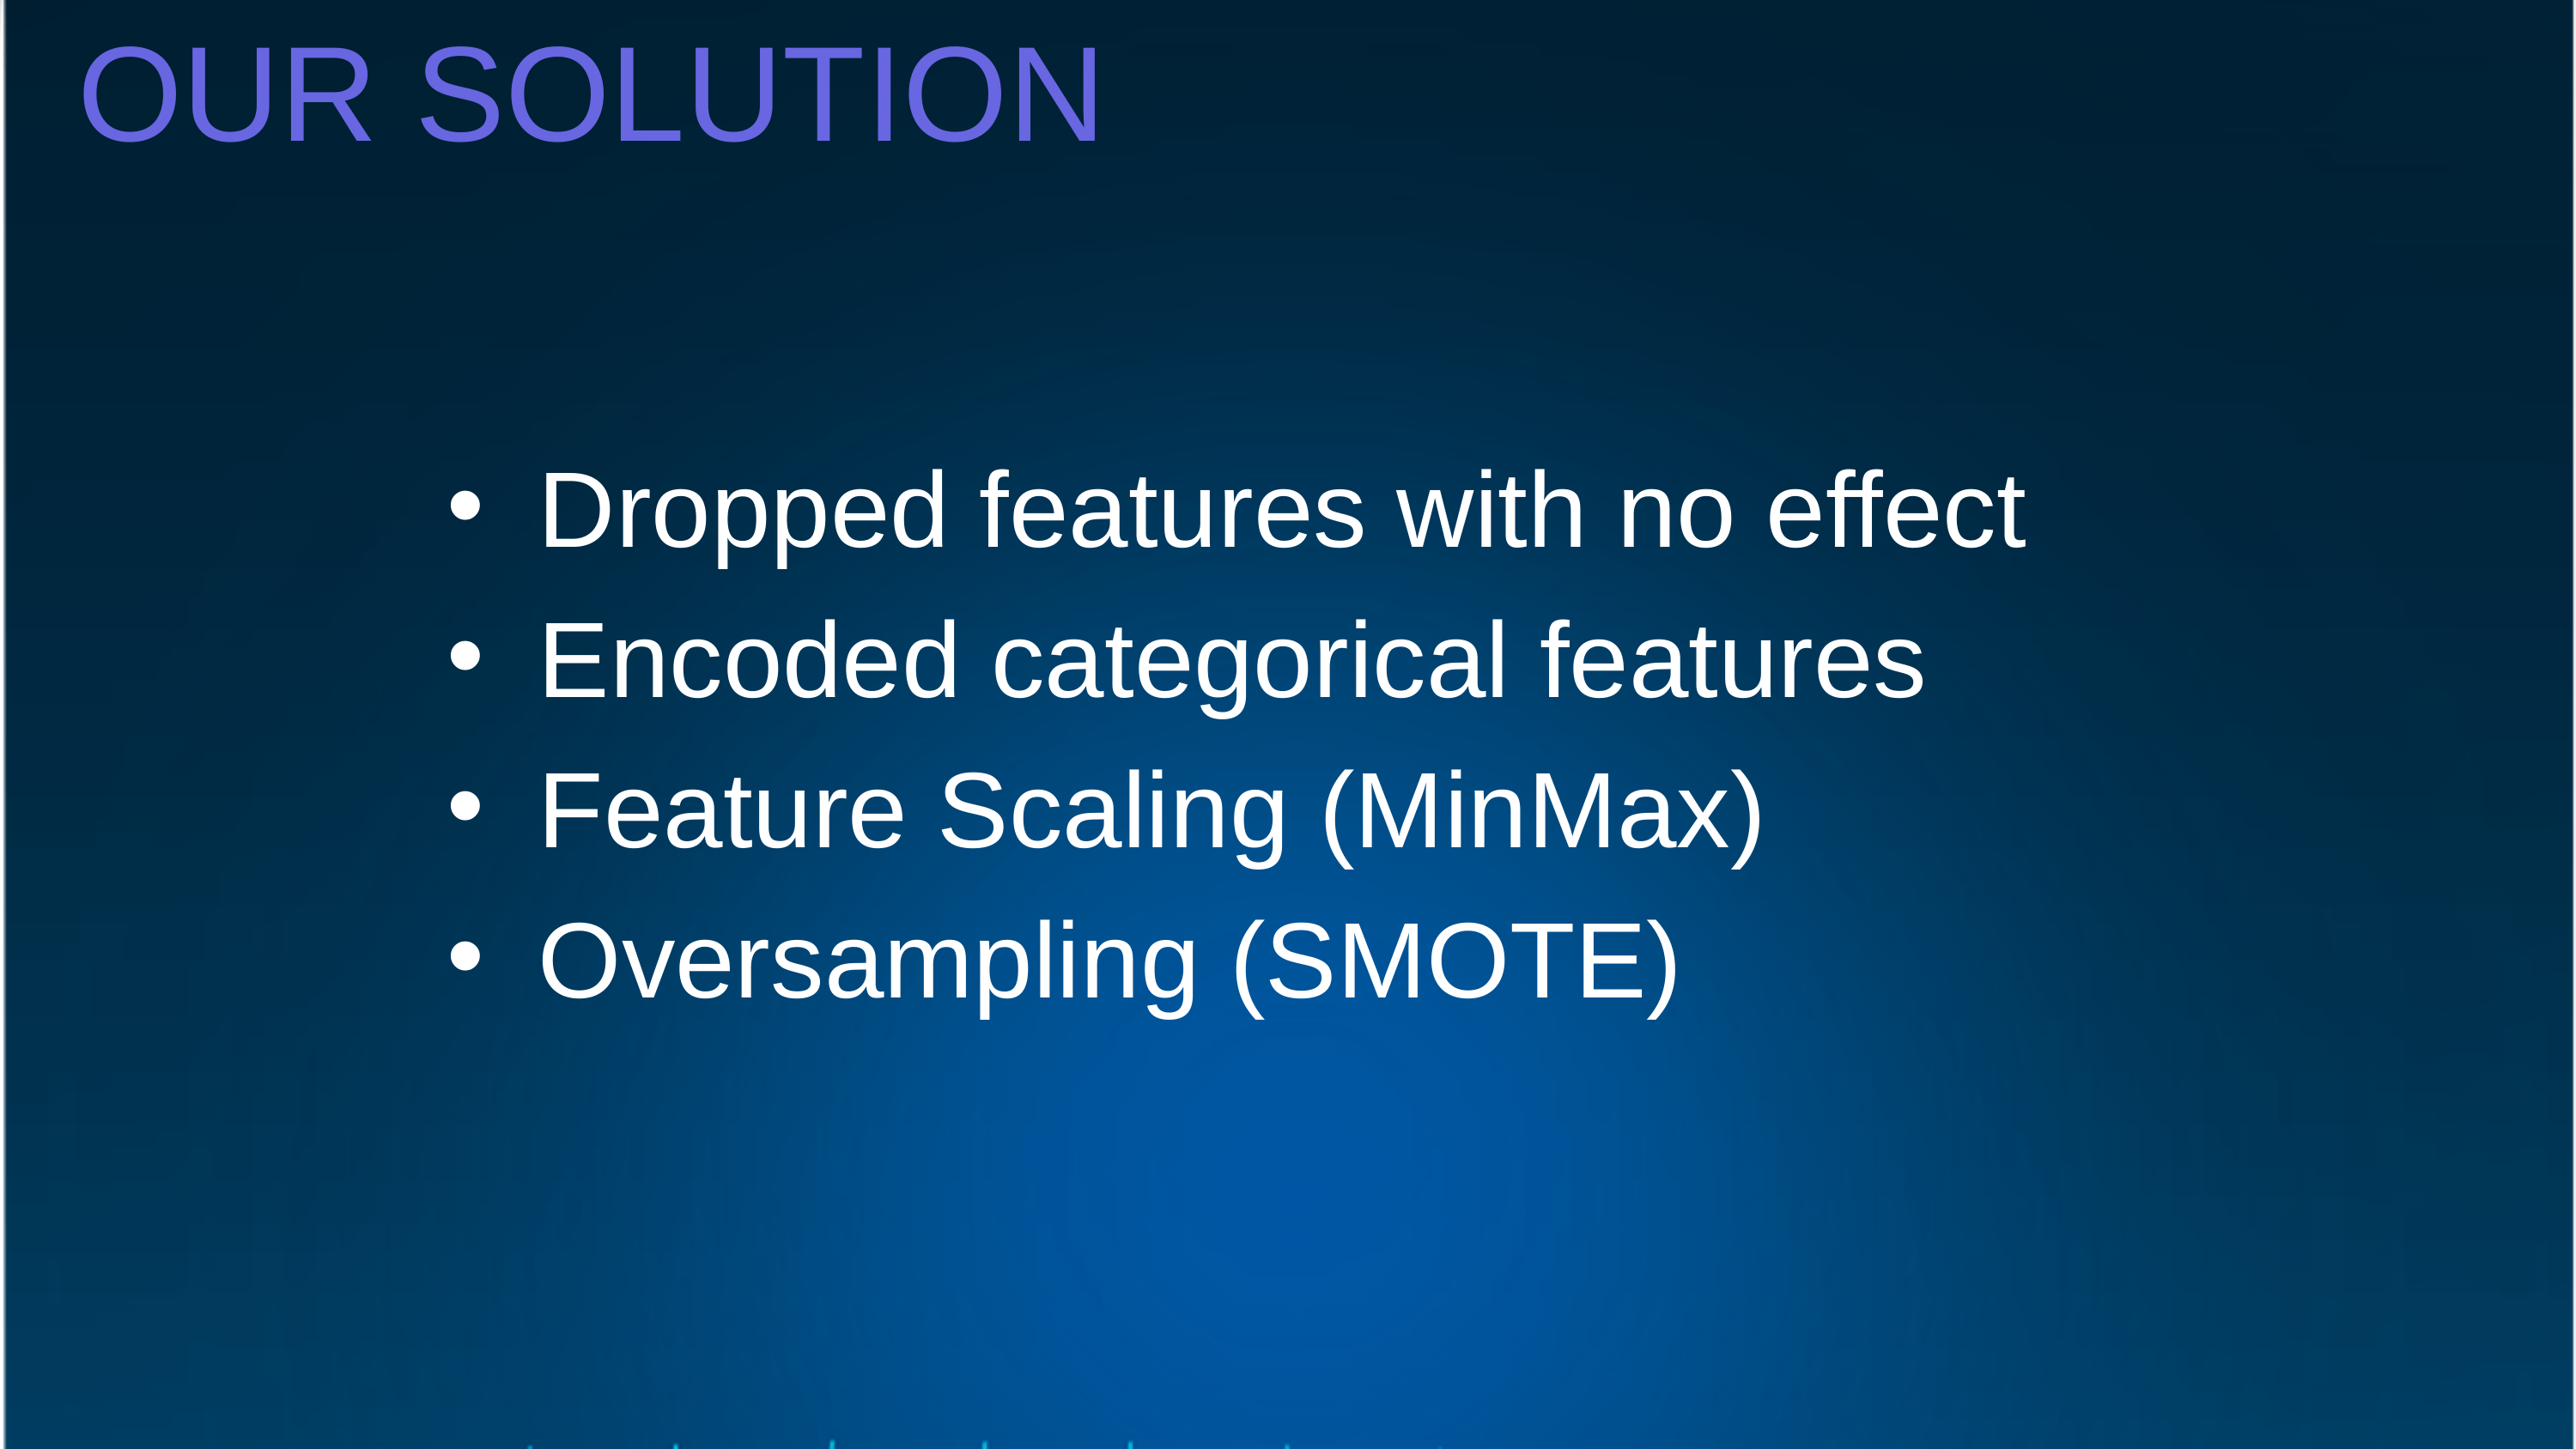

OUR SOLUTION

Dropped features with no effect
Encoded categorical features
Feature Scaling (MinMax)
Oversampling (SMOTE)